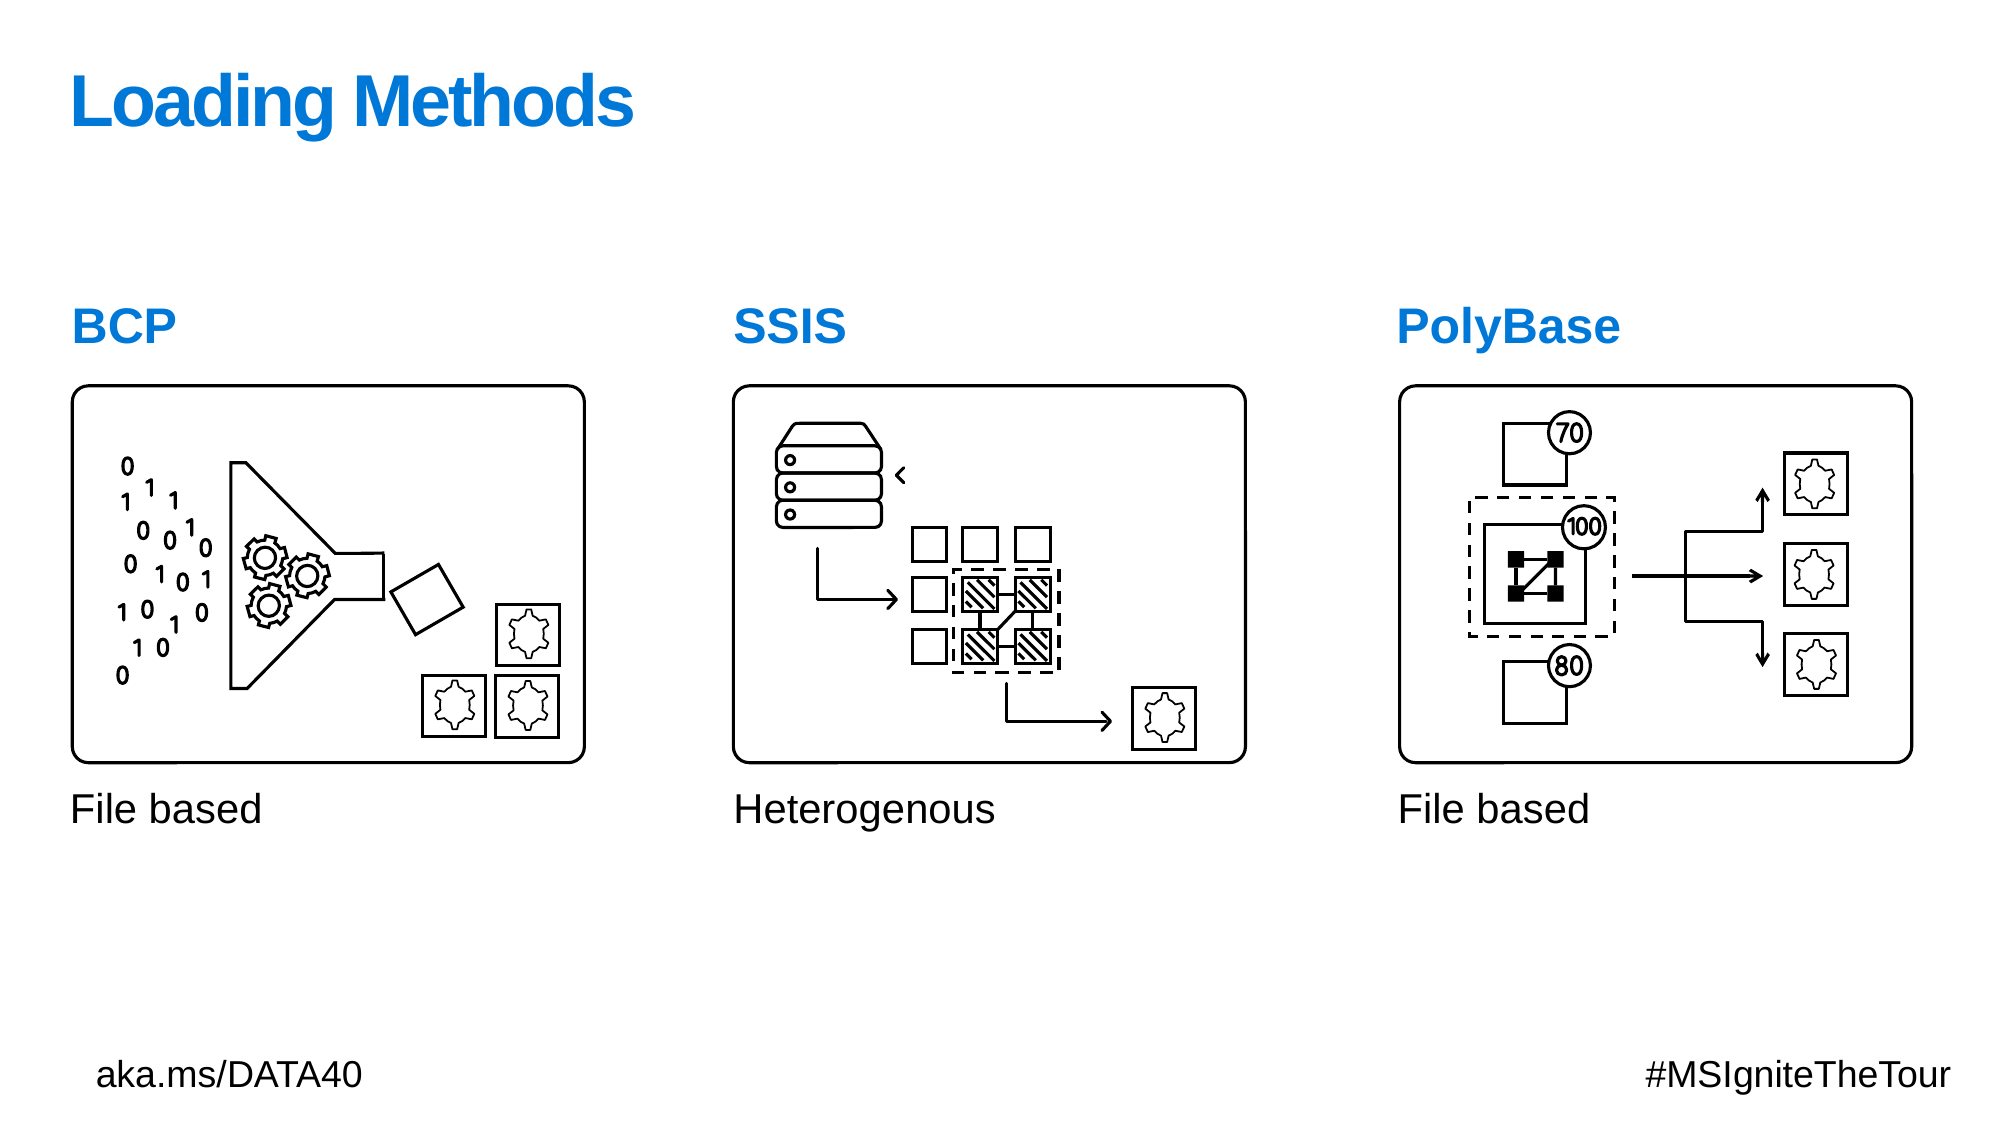

# Loading Methods
BCP

File based

SSIS

Heterogenous

PolyBase

File based